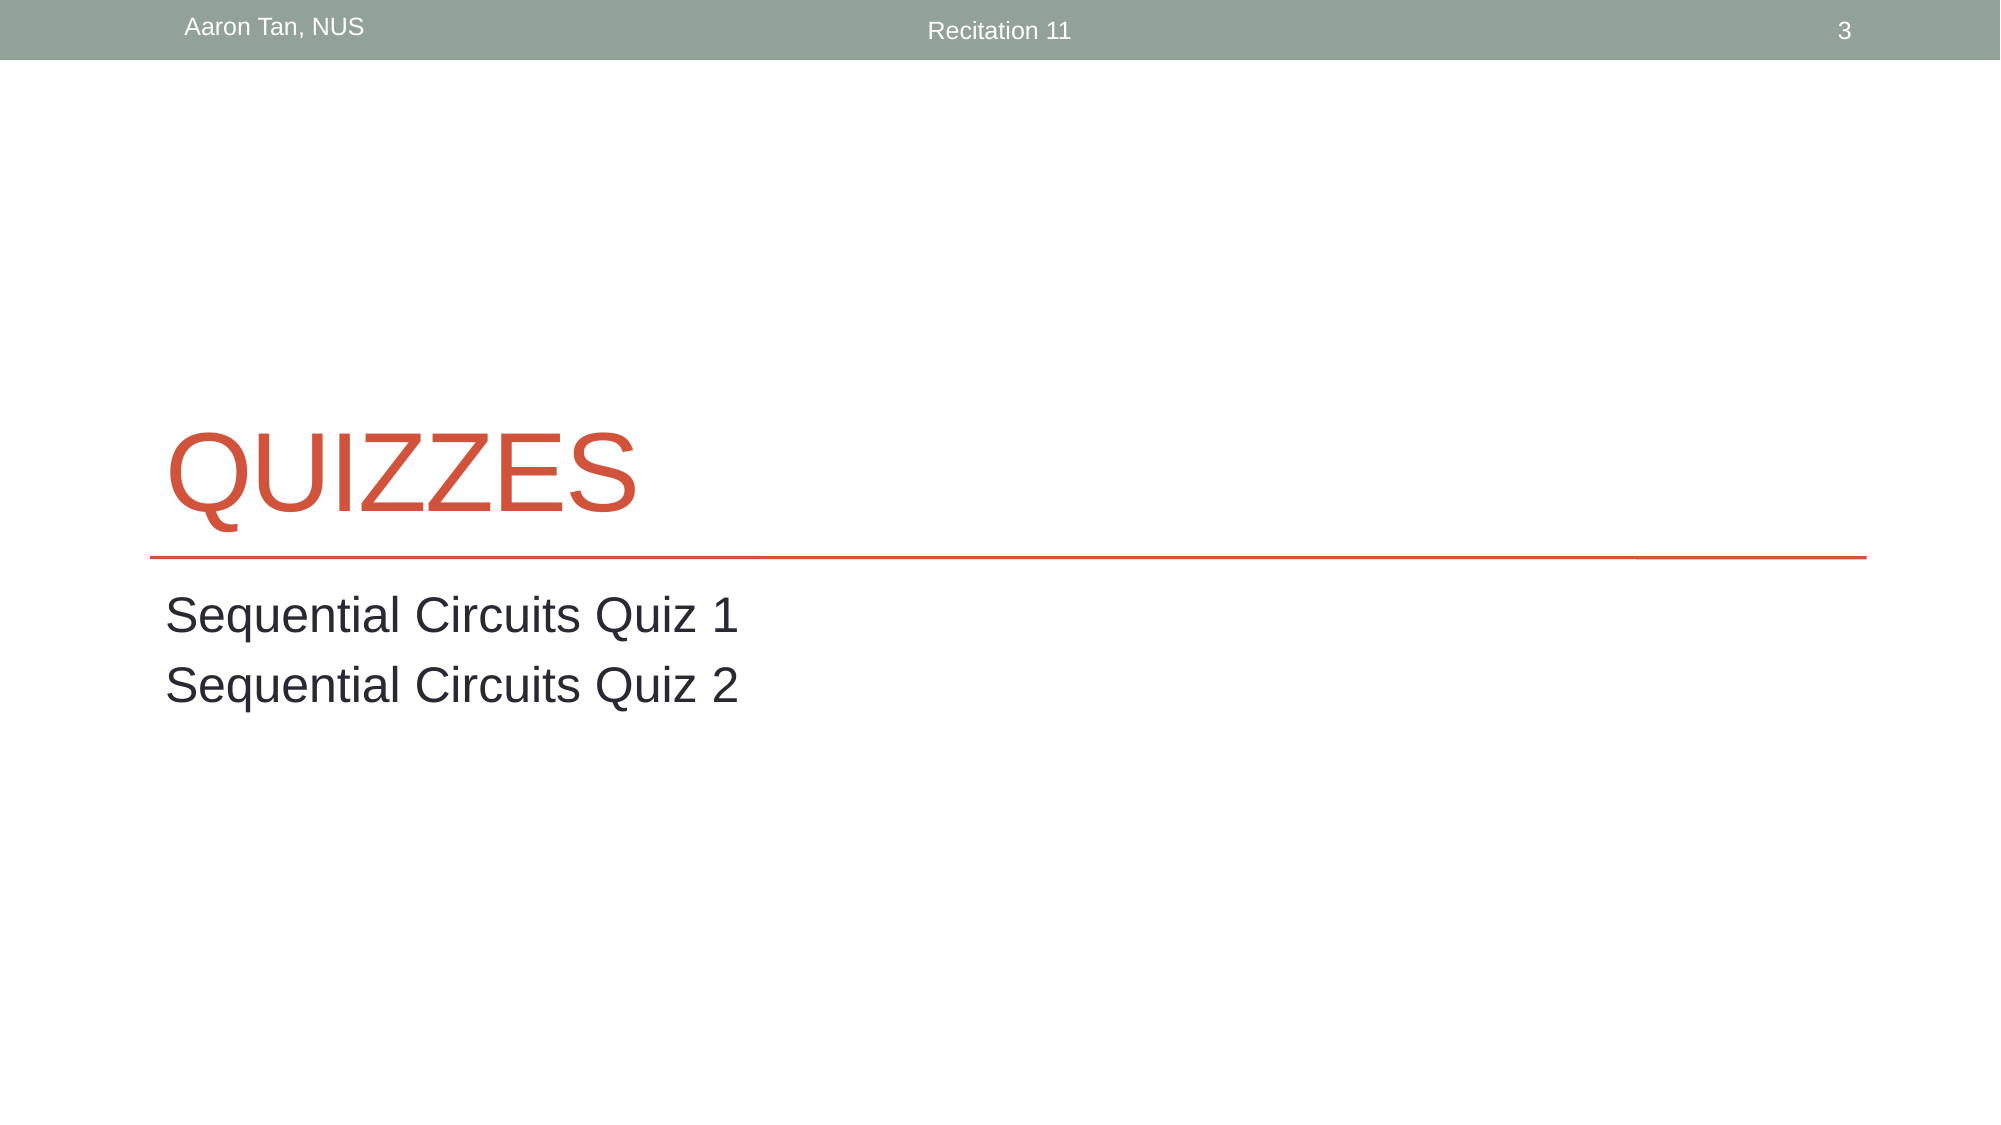

Aaron Tan, NUS
Recitation 11
3
# quizzes
Sequential Circuits Quiz 1
Sequential Circuits Quiz 2